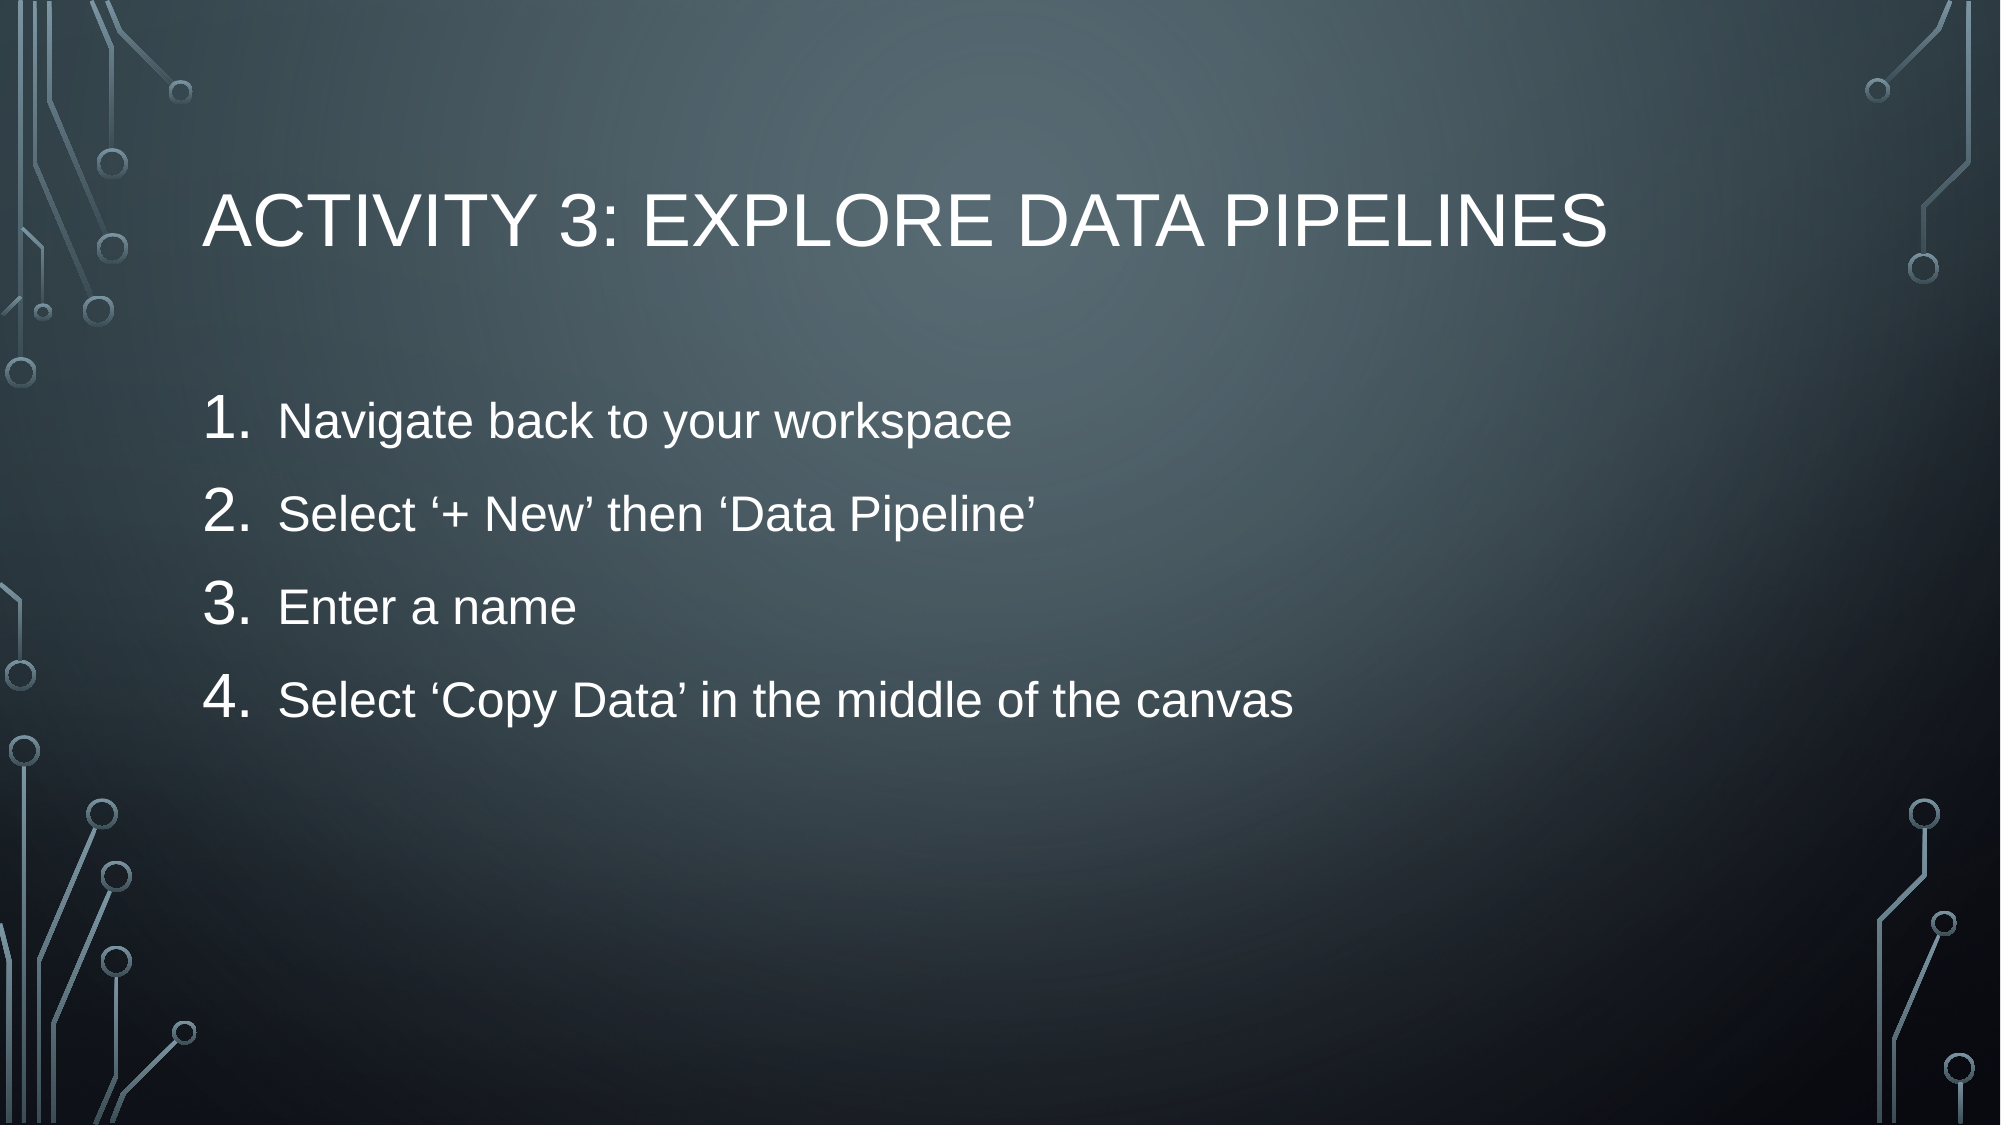

# activity 3: Explore Data Pipelines
Navigate back to your workspace
Select ‘+ New’ then ‘Data Pipeline’
Enter a name
Select ‘Copy Data’ in the middle of the canvas